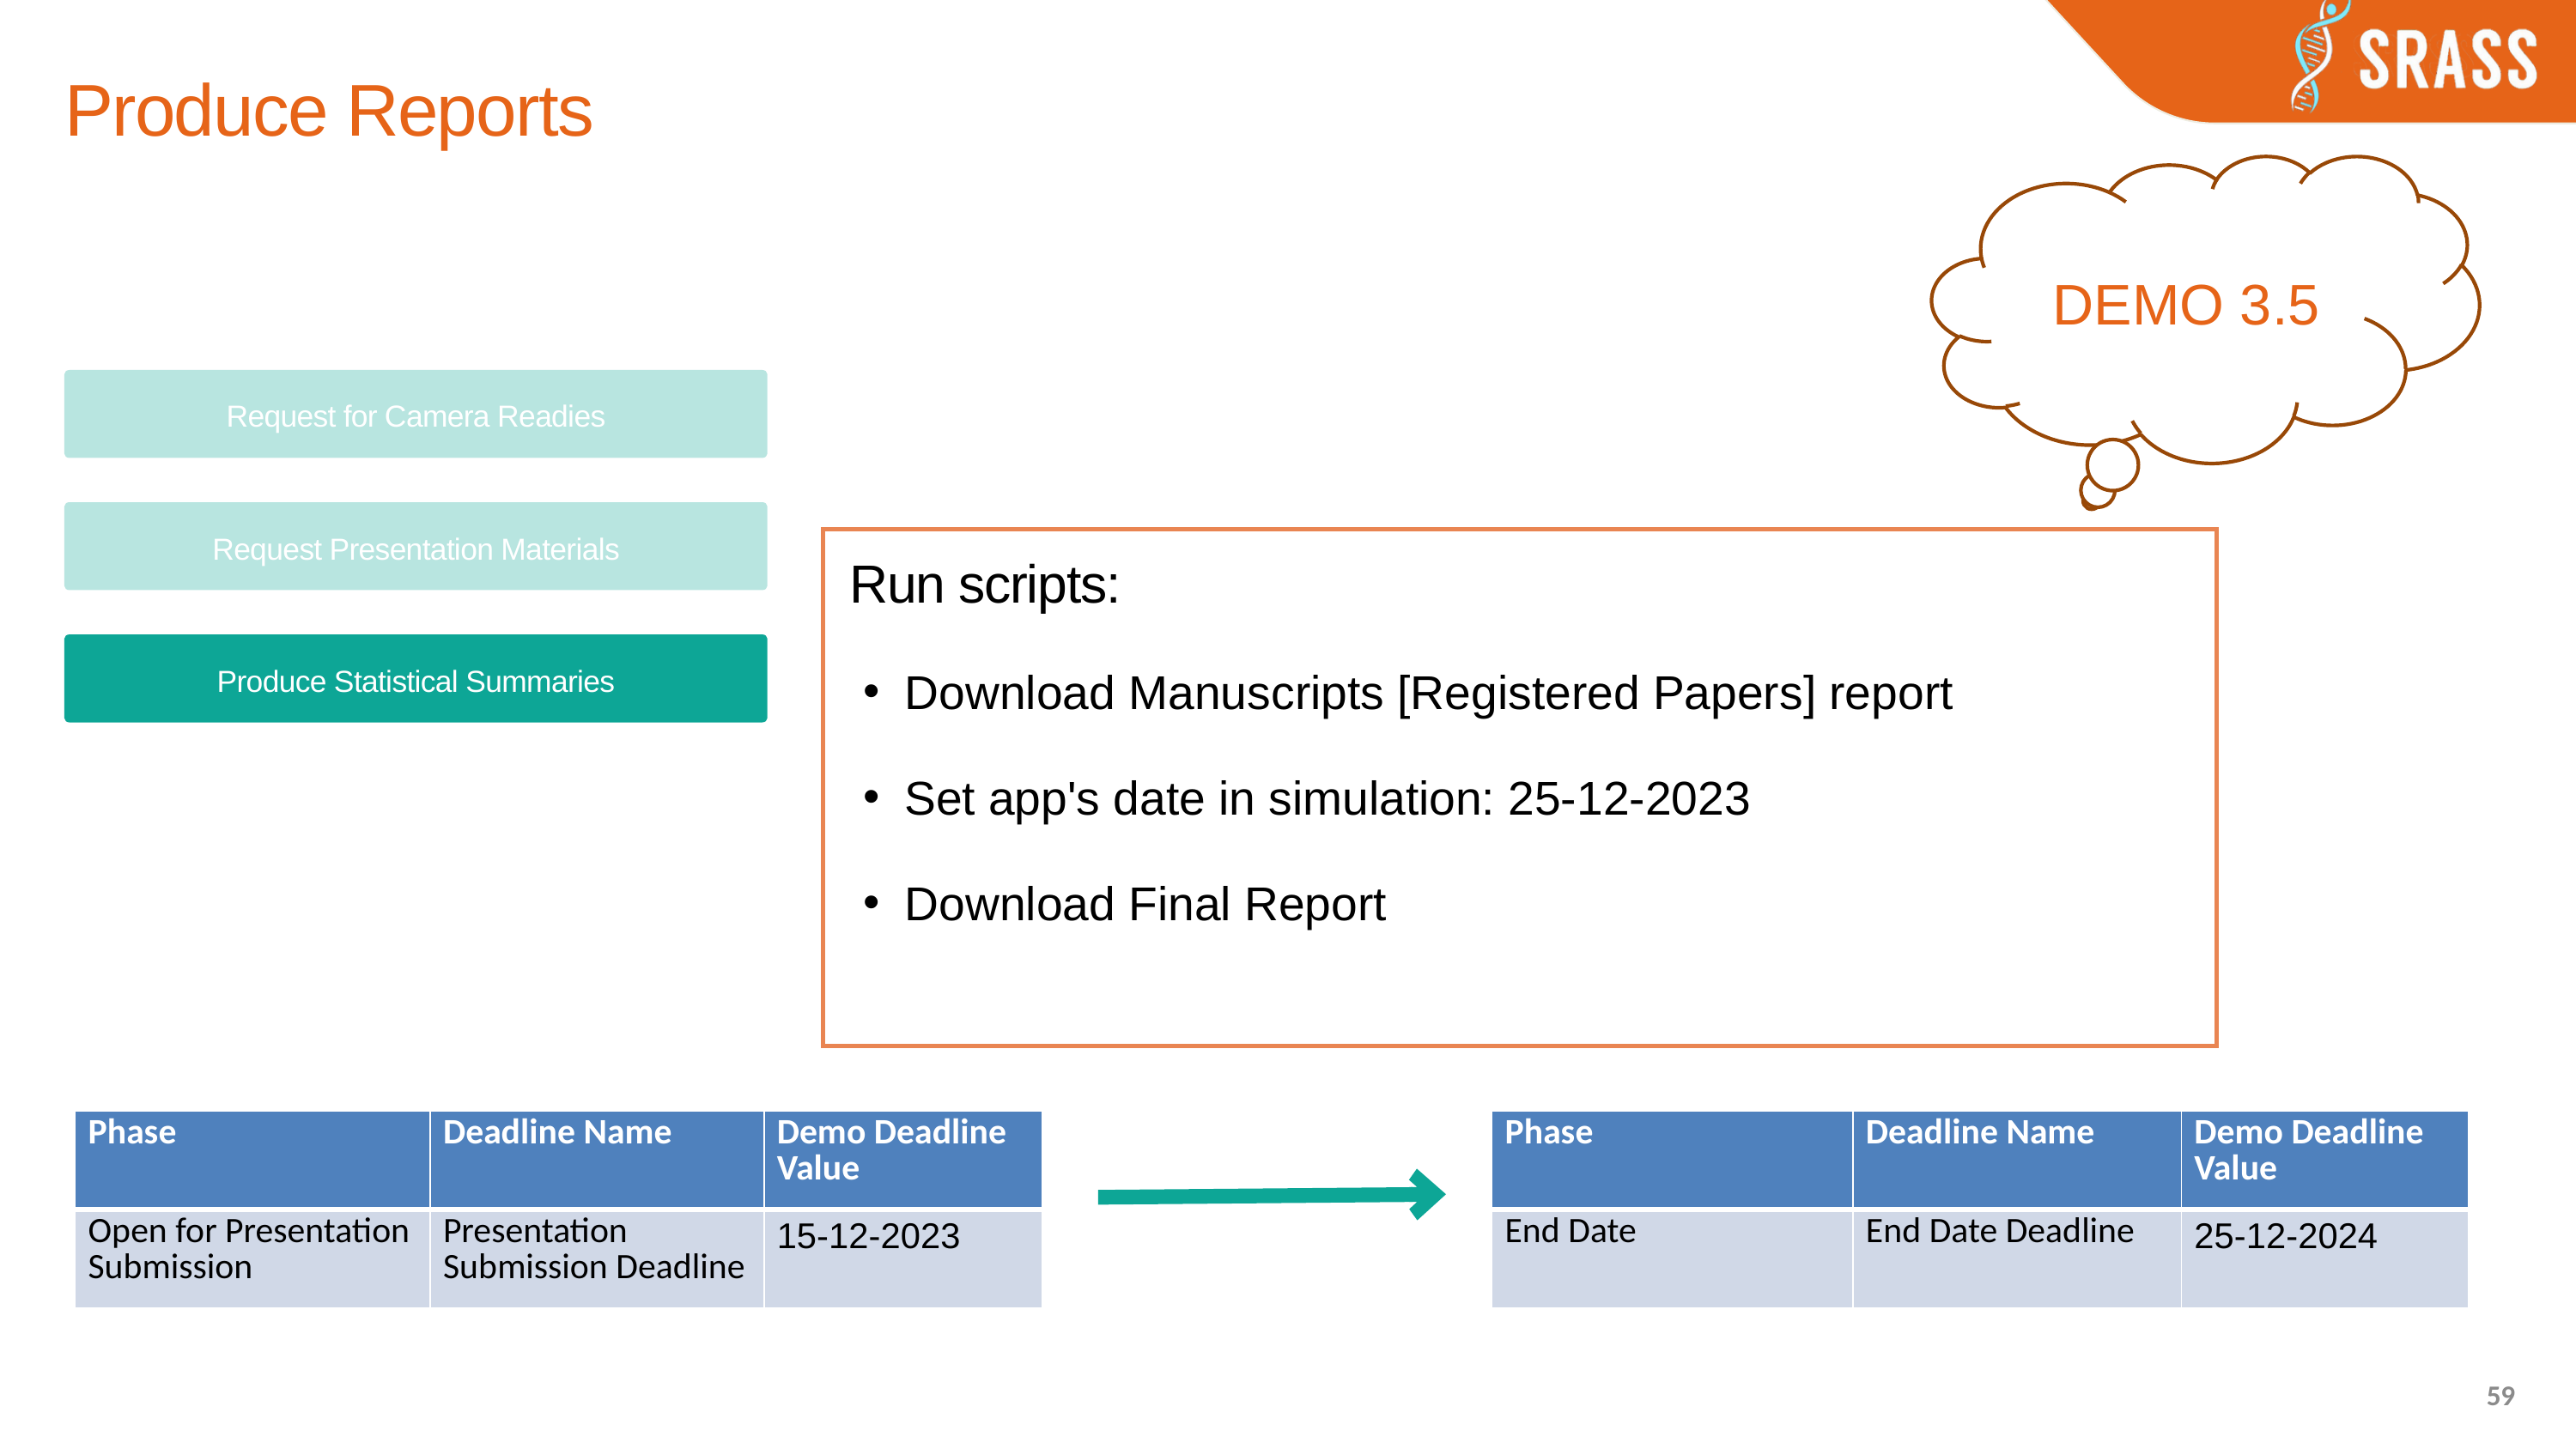

Produce Reports
DEMO 3.5

Request for Camera Readies

Request Presentation Materials

Run scripts:
Download Manuscripts [Registered Papers] report
Set app's date in simulation: 25-12-2023
Download Final Report

Produce Statistical Summaries
| Phase | Deadline Name | Demo Deadline Value |
| --- | --- | --- |
| Open for Presentation Submission | Presentation Submission Deadline | 15-12-2023 |
| Phase | Deadline Name | Demo Deadline Value |
| --- | --- | --- |
| End Date | End Date Deadline | 25-12-2024 |

59